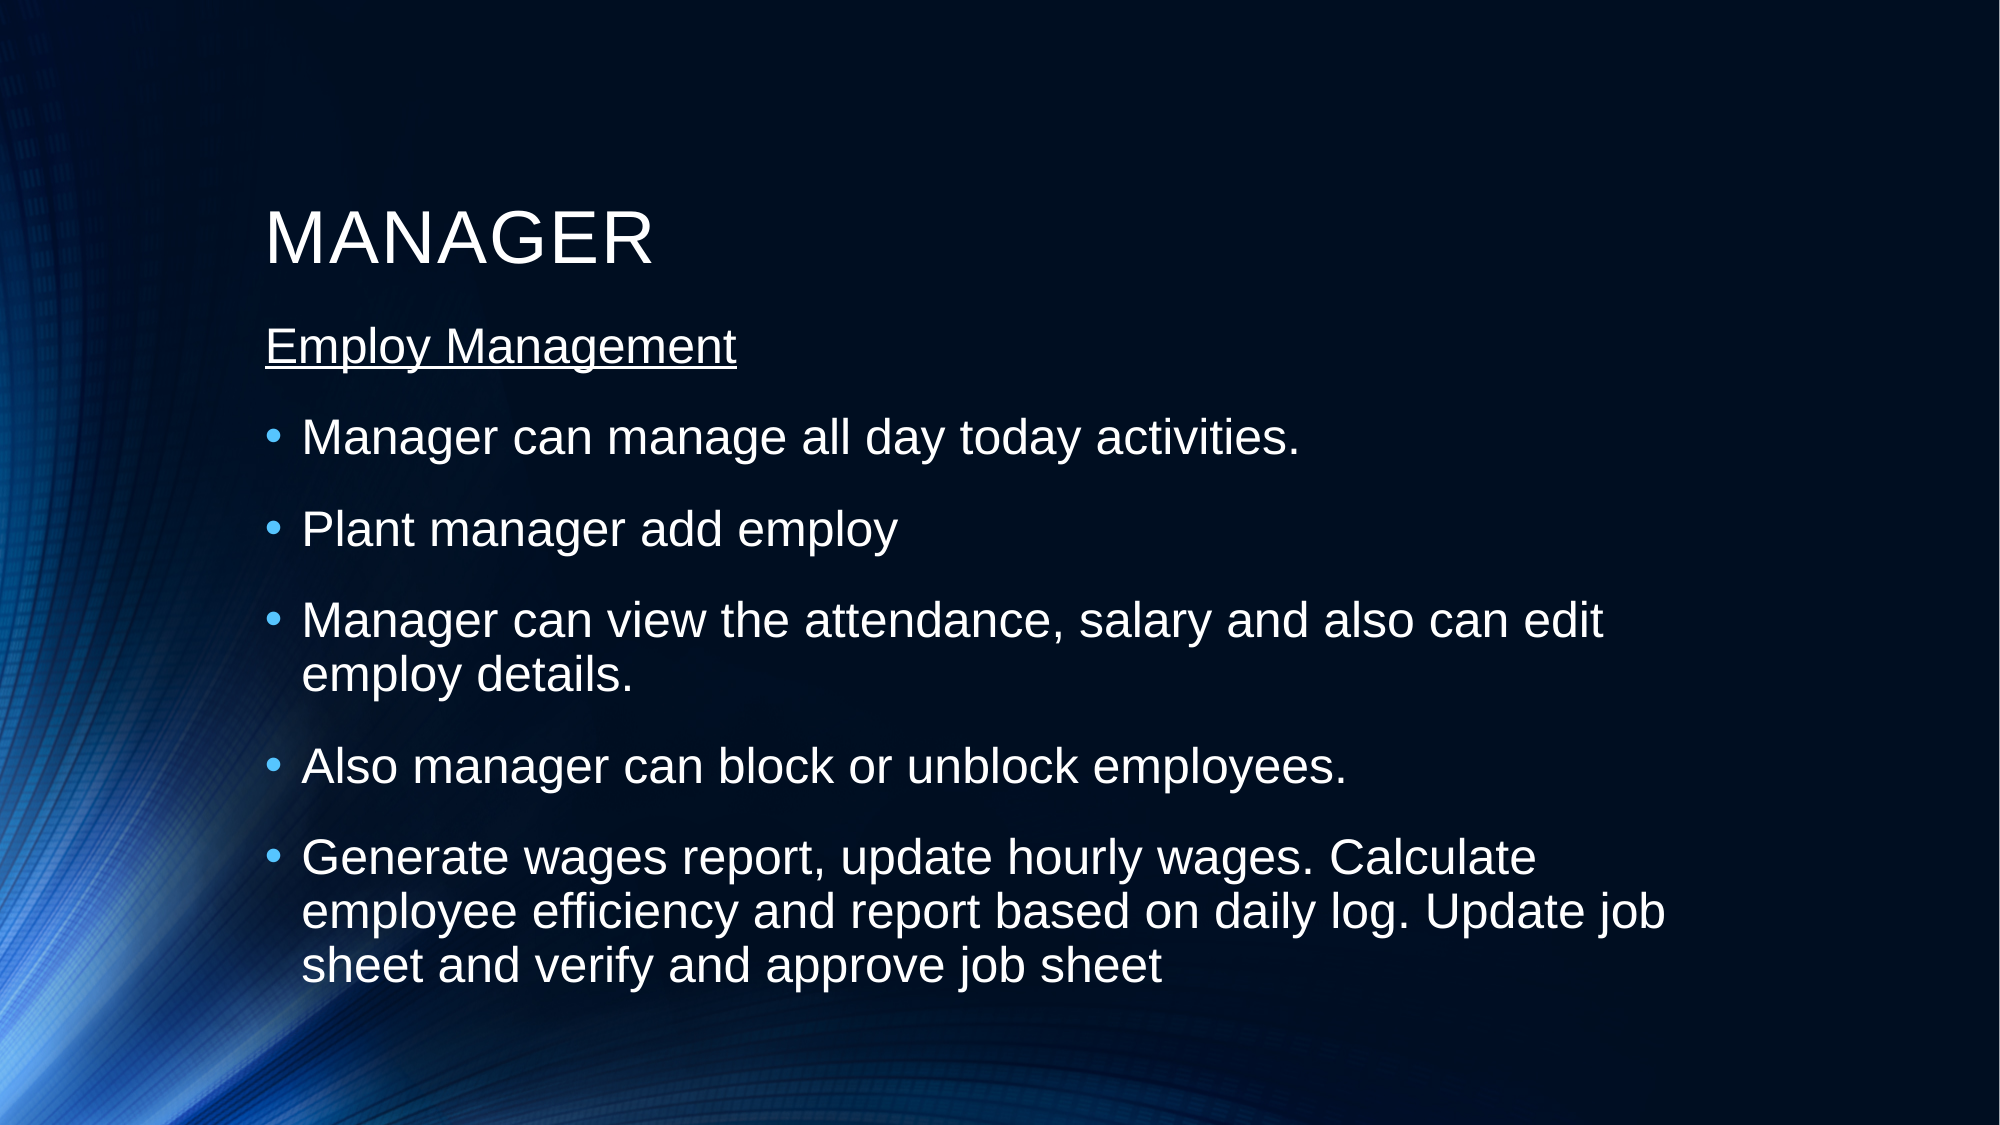

# MANAGER
Employ Management
Manager can manage all day today activities.
Plant manager add employ
Manager can view the attendance, salary and also can edit employ details.
Also manager can block or unblock employees.
Generate wages report, update hourly wages. Calculate employee efficiency and report based on daily log. Update job sheet and verify and approve job sheet